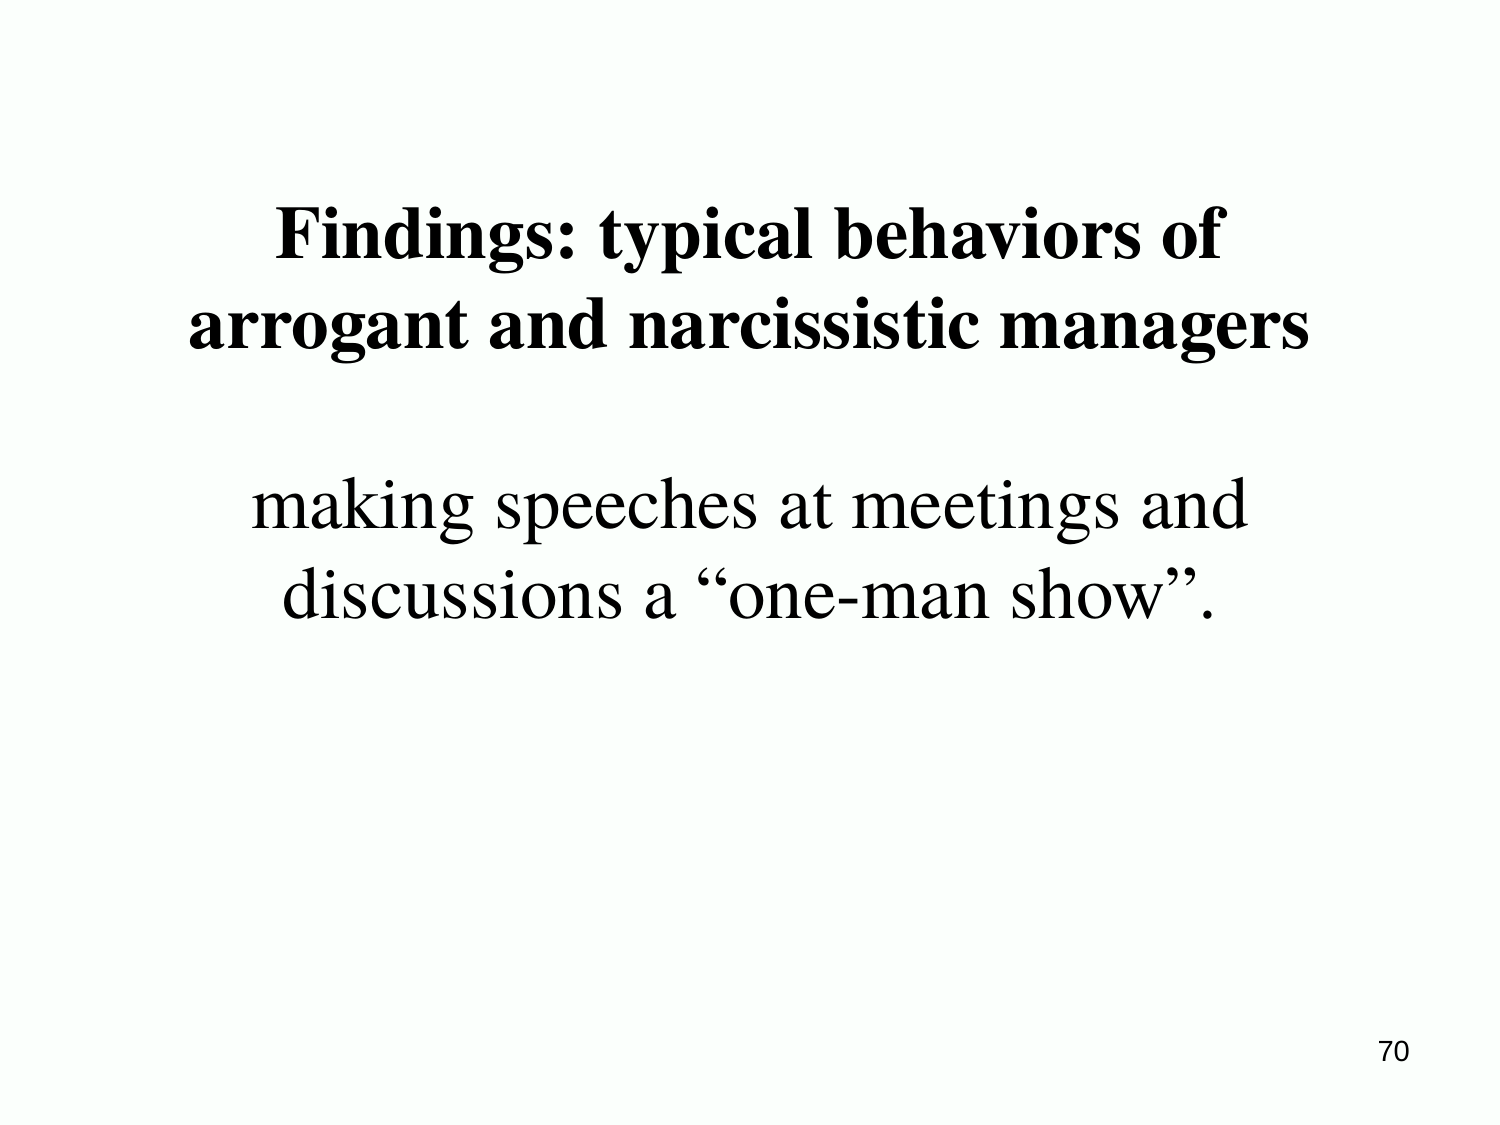

# Findings: typical behaviors of arrogant and narcissistic managers making speeches at meetings and discussions a “one-man show”.
70